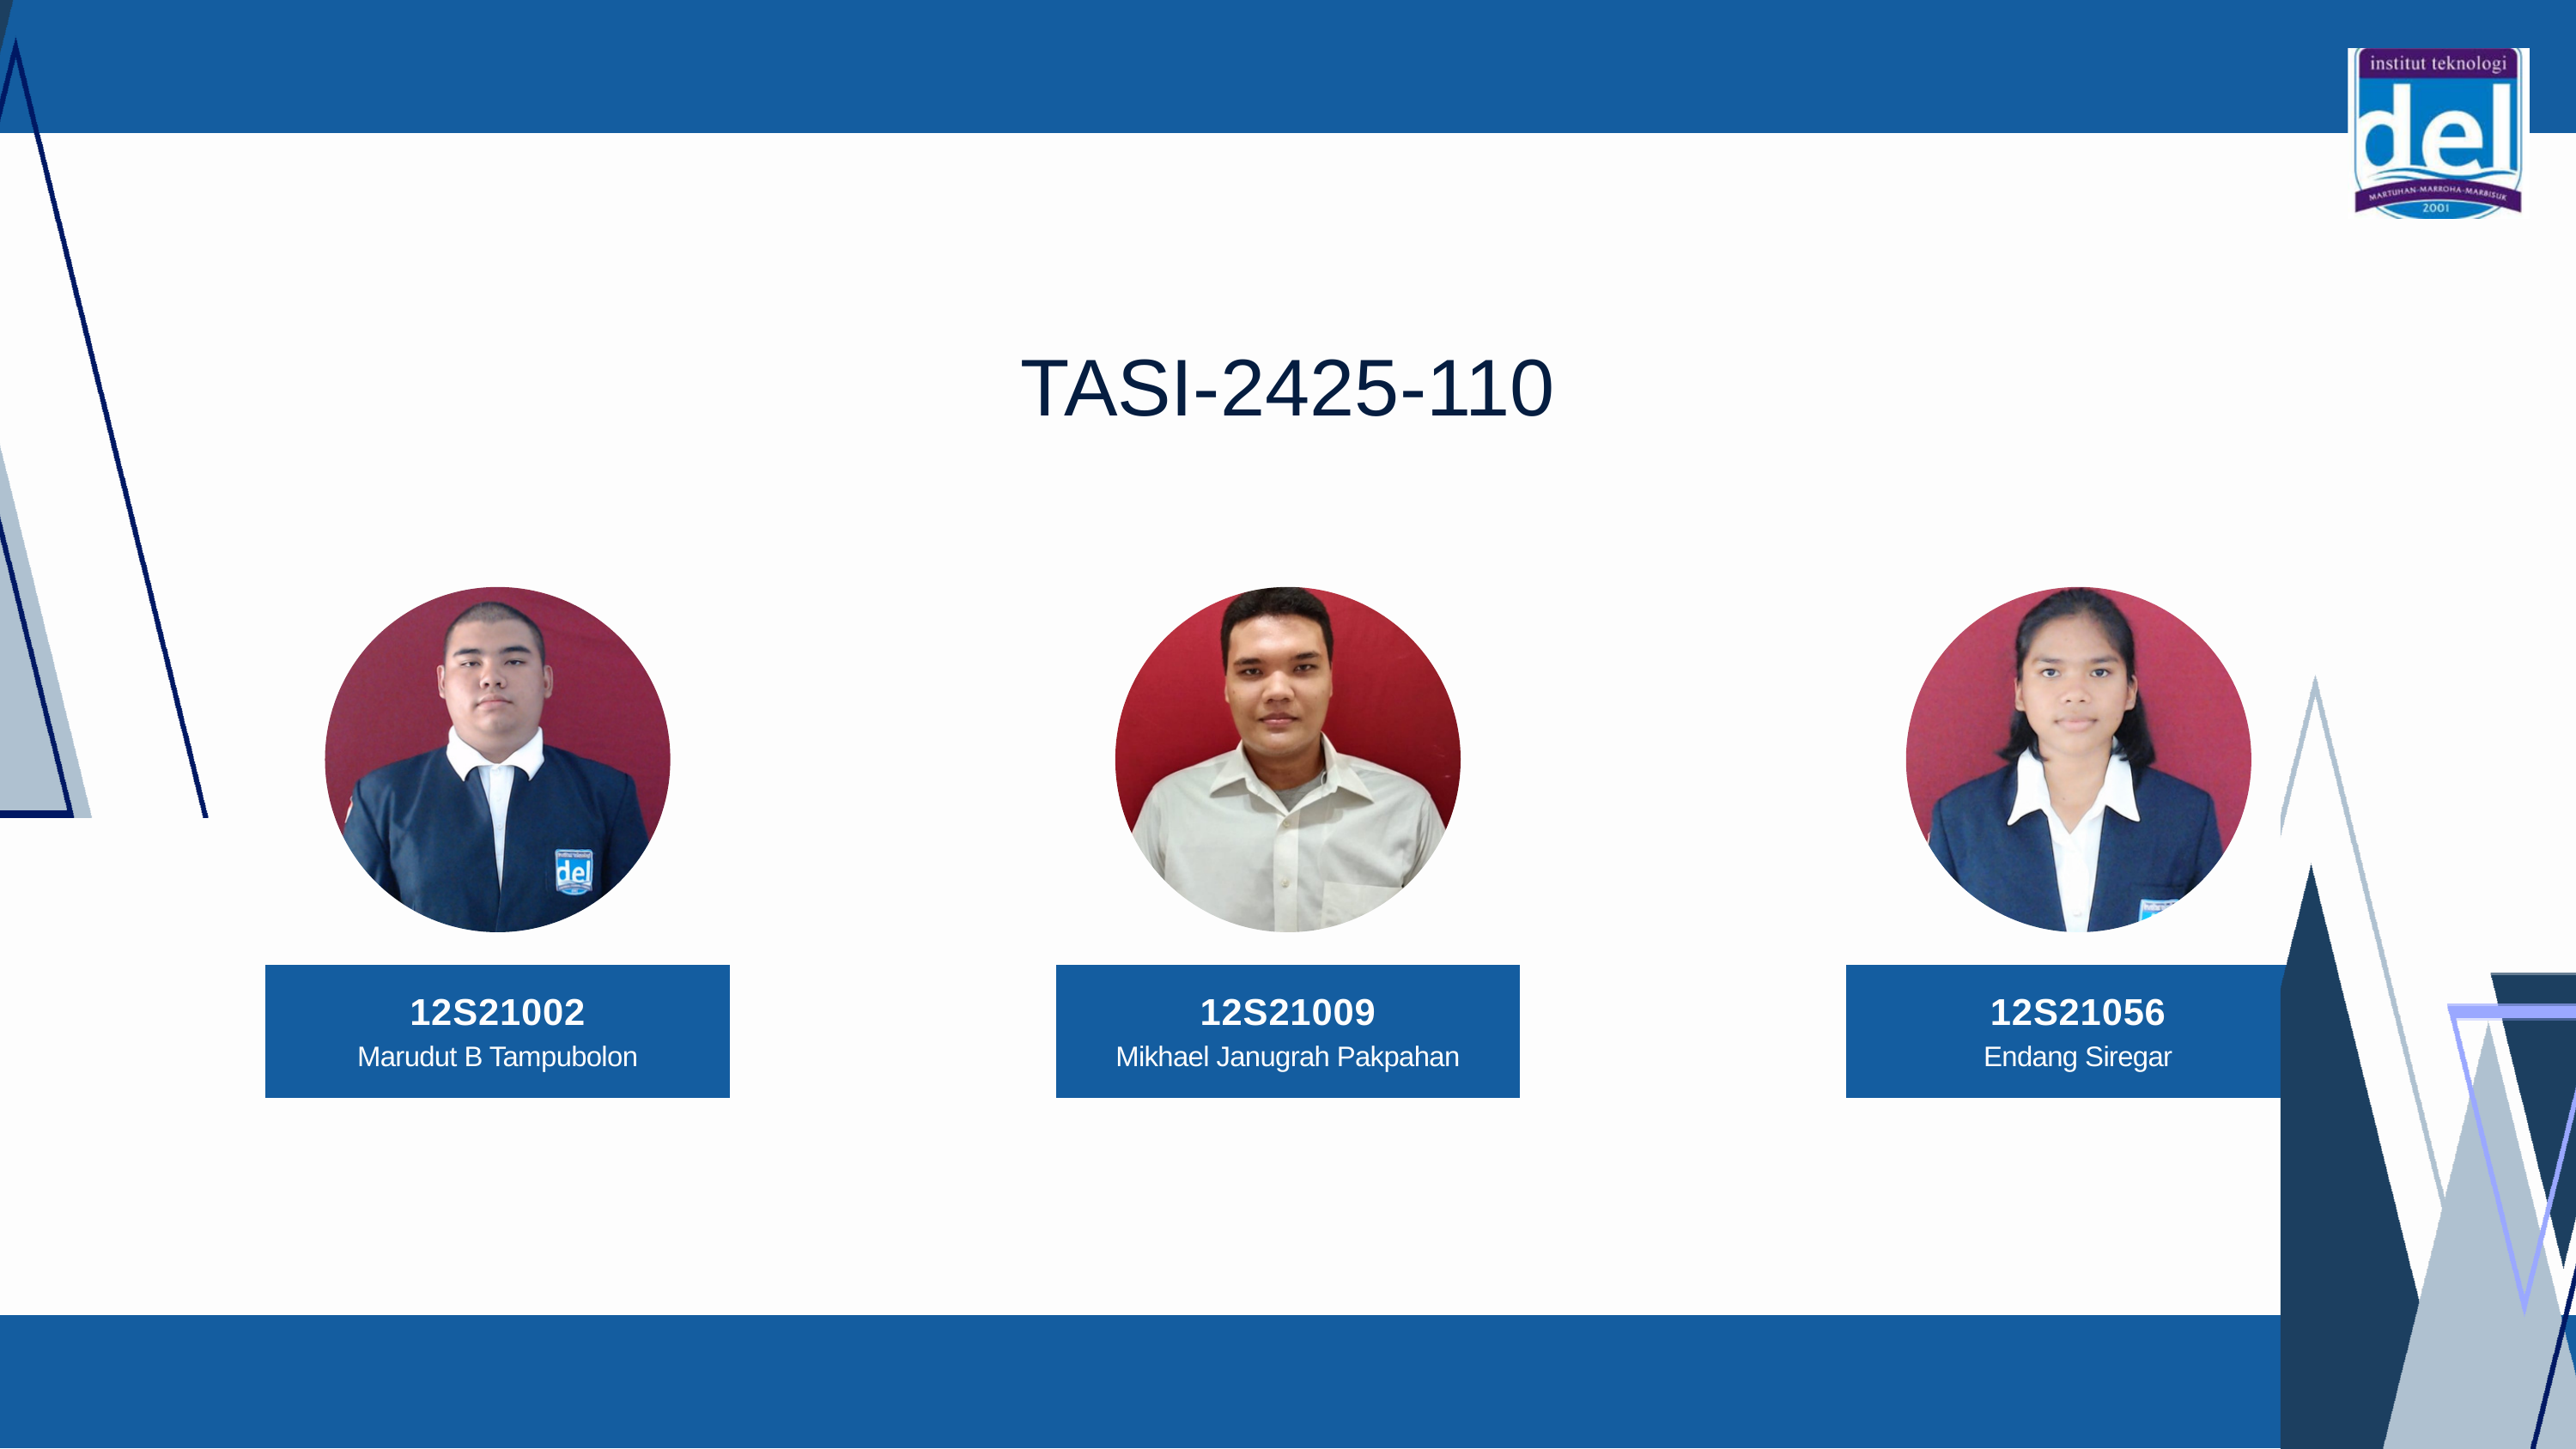

TASI-2425-110

12S21002
12S21009
12S21056
Marudut B Tampubolon
Mikhael Janugrah Pakpahan
Endang Siregar